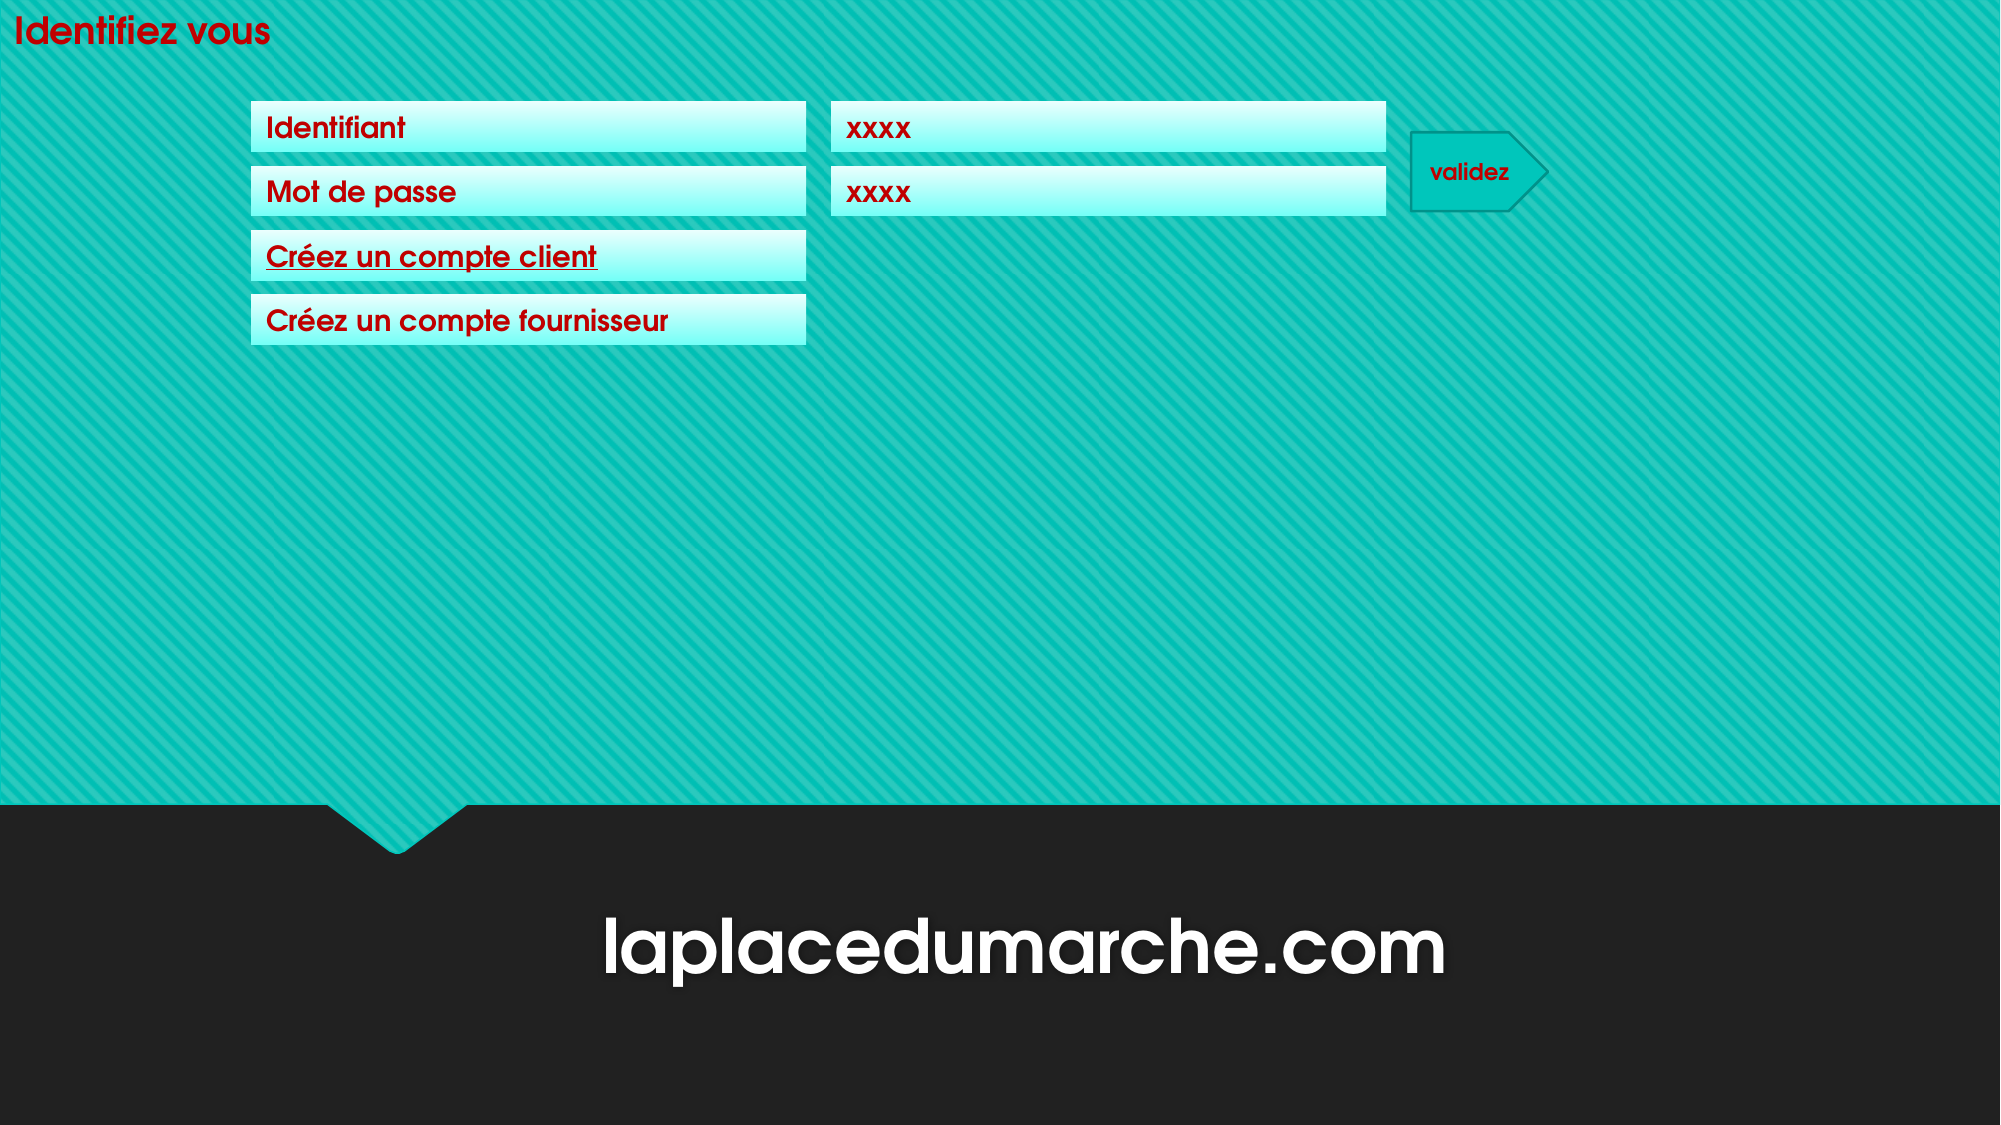

Identifiez vous
xxxx
Identifiant
validez
xxxx
Mot de passe
Créez un compte client
Créez un compte fournisseur
laplacedumarche.com